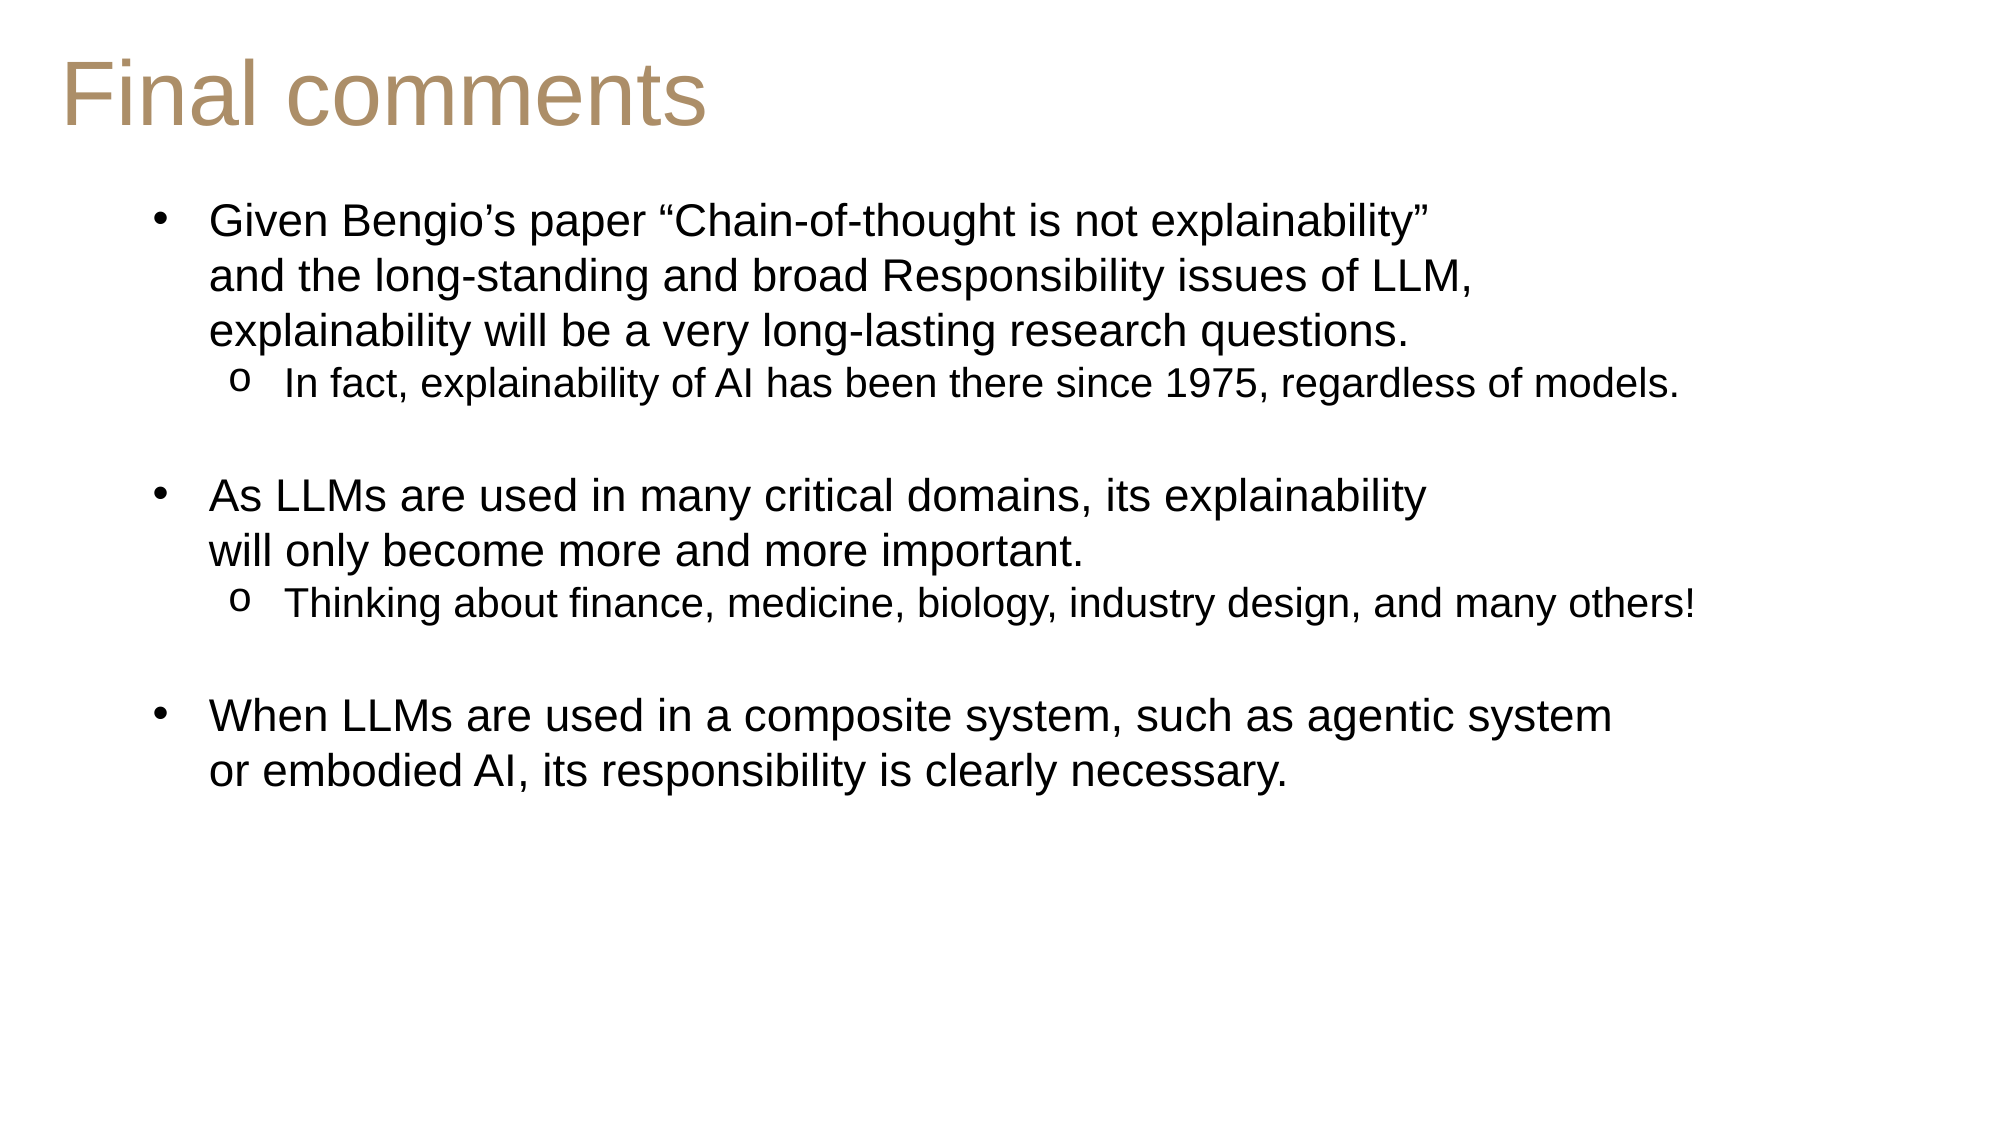

Final comments
Given Bengio’s paper “Chain-of-thought is not explainability”
and the long-standing and broad Responsibility issues of LLM,
explainability will be a very long-lasting research questions.
In fact, explainability of AI has been there since 1975, regardless of models.

As LLMs are used in many critical domains, its explainability
will only become more and more important.
Thinking about finance, medicine, biology, industry design, and many others!

When LLMs are used in a composite system, such as agentic system
or embodied AI, its responsibility is clearly necessary.